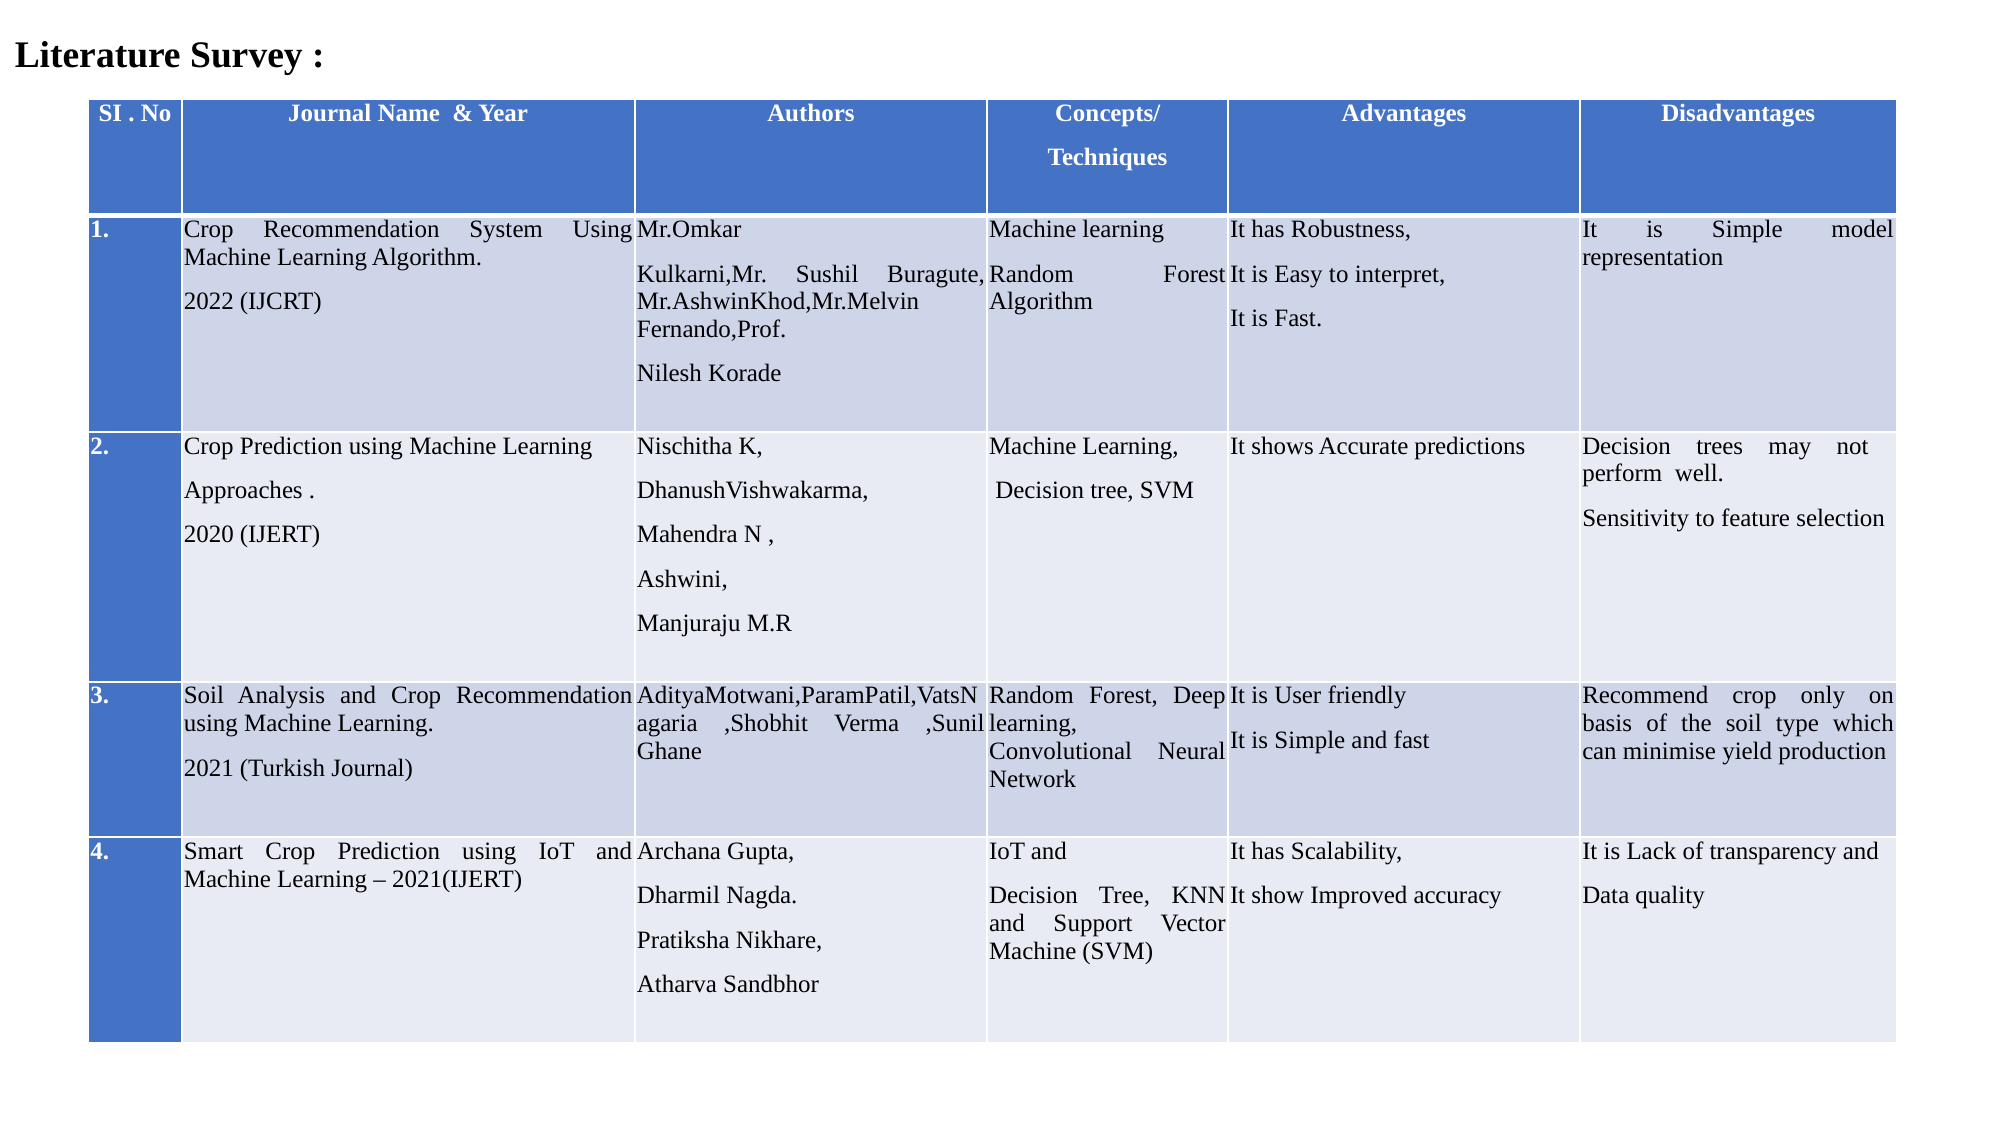

Literature Survey :
| SI . No | Journal Name & Year | Authors | Concepts/ Techniques | Advantages | Disadvantages |
| --- | --- | --- | --- | --- | --- |
| 1. | Crop Recommendation System Using Machine Learning Algorithm. 2022 (IJCRT) | Mr.Omkar Kulkarni,Mr. Sushil Buragute, Mr.AshwinKhod,Mr.Melvin Fernando,Prof. Nilesh Korade | Machine learning Random Forest Algorithm | It has Robustness, It is Easy to interpret, It is Fast. | It is Simple model representation |
| 2. | Crop Prediction using Machine Learning Approaches . 2020 (IJERT) | Nischitha K, DhanushVishwakarma, Mahendra N , Ashwini, Manjuraju M.R | Machine Learning, Decision tree, SVM | It shows Accurate predictions | Decision trees may not perform well. Sensitivity to feature selection |
| 3. | Soil Analysis and Crop Recommendation using Machine Learning. 2021 (Turkish Journal) | AdityaMotwani,ParamPatil,VatsNagaria ,Shobhit Verma ,Sunil Ghane | Random Forest, Deep learning, Convolutional Neural Network | It is User friendly It is Simple and fast | Recommend crop only on basis of the soil type which can minimise yield production |
| 4. | Smart Crop Prediction using IoT and Machine Learning – 2021(IJERT) | Archana Gupta, Dharmil Nagda. Pratiksha Nikhare, Atharva Sandbhor | IoT and Decision Tree, KNN and Support Vector Machine (SVM) | It has Scalability, It show Improved accuracy | It is Lack of transparency and Data quality |